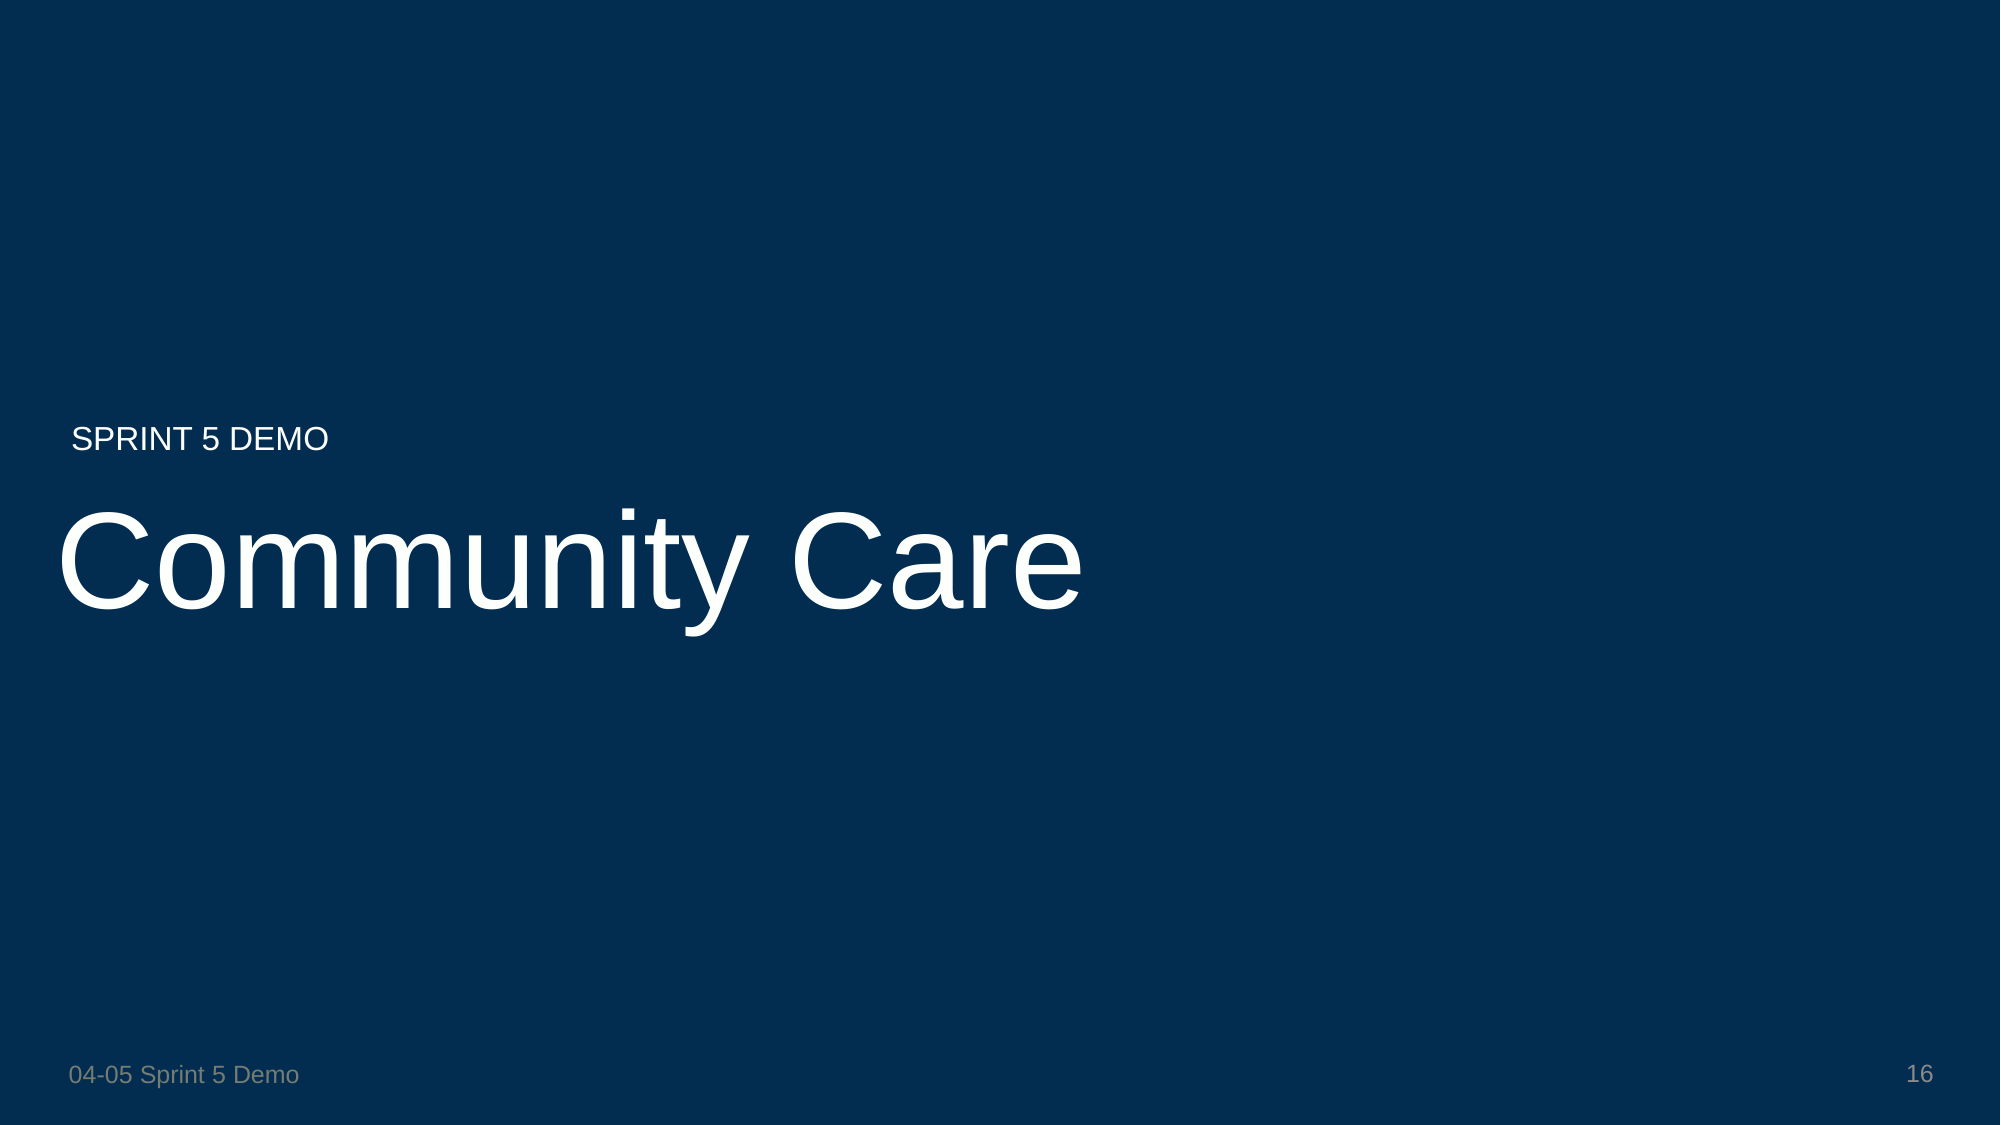

SPRINT 5 DEMO
# Community Care
16
04-05 Sprint 5 Demo